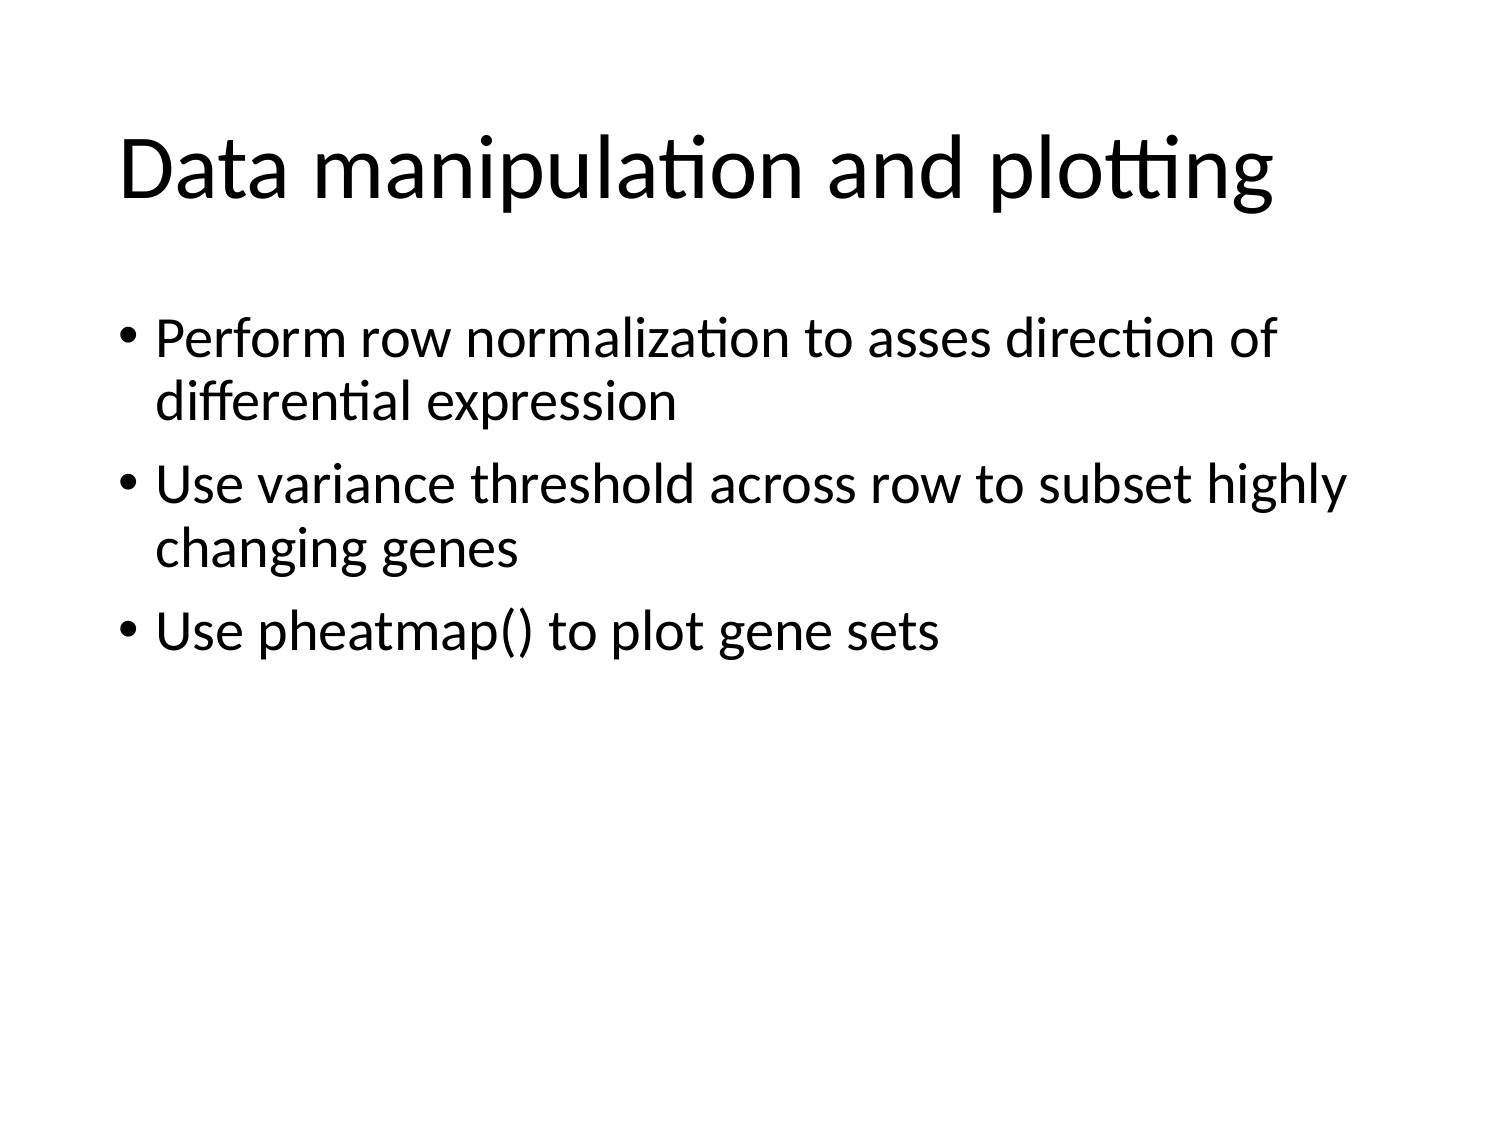

# Data manipulation and plotting
Perform row normalization to asses direction of differential expression
Use variance threshold across row to subset highly changing genes
Use pheatmap() to plot gene sets